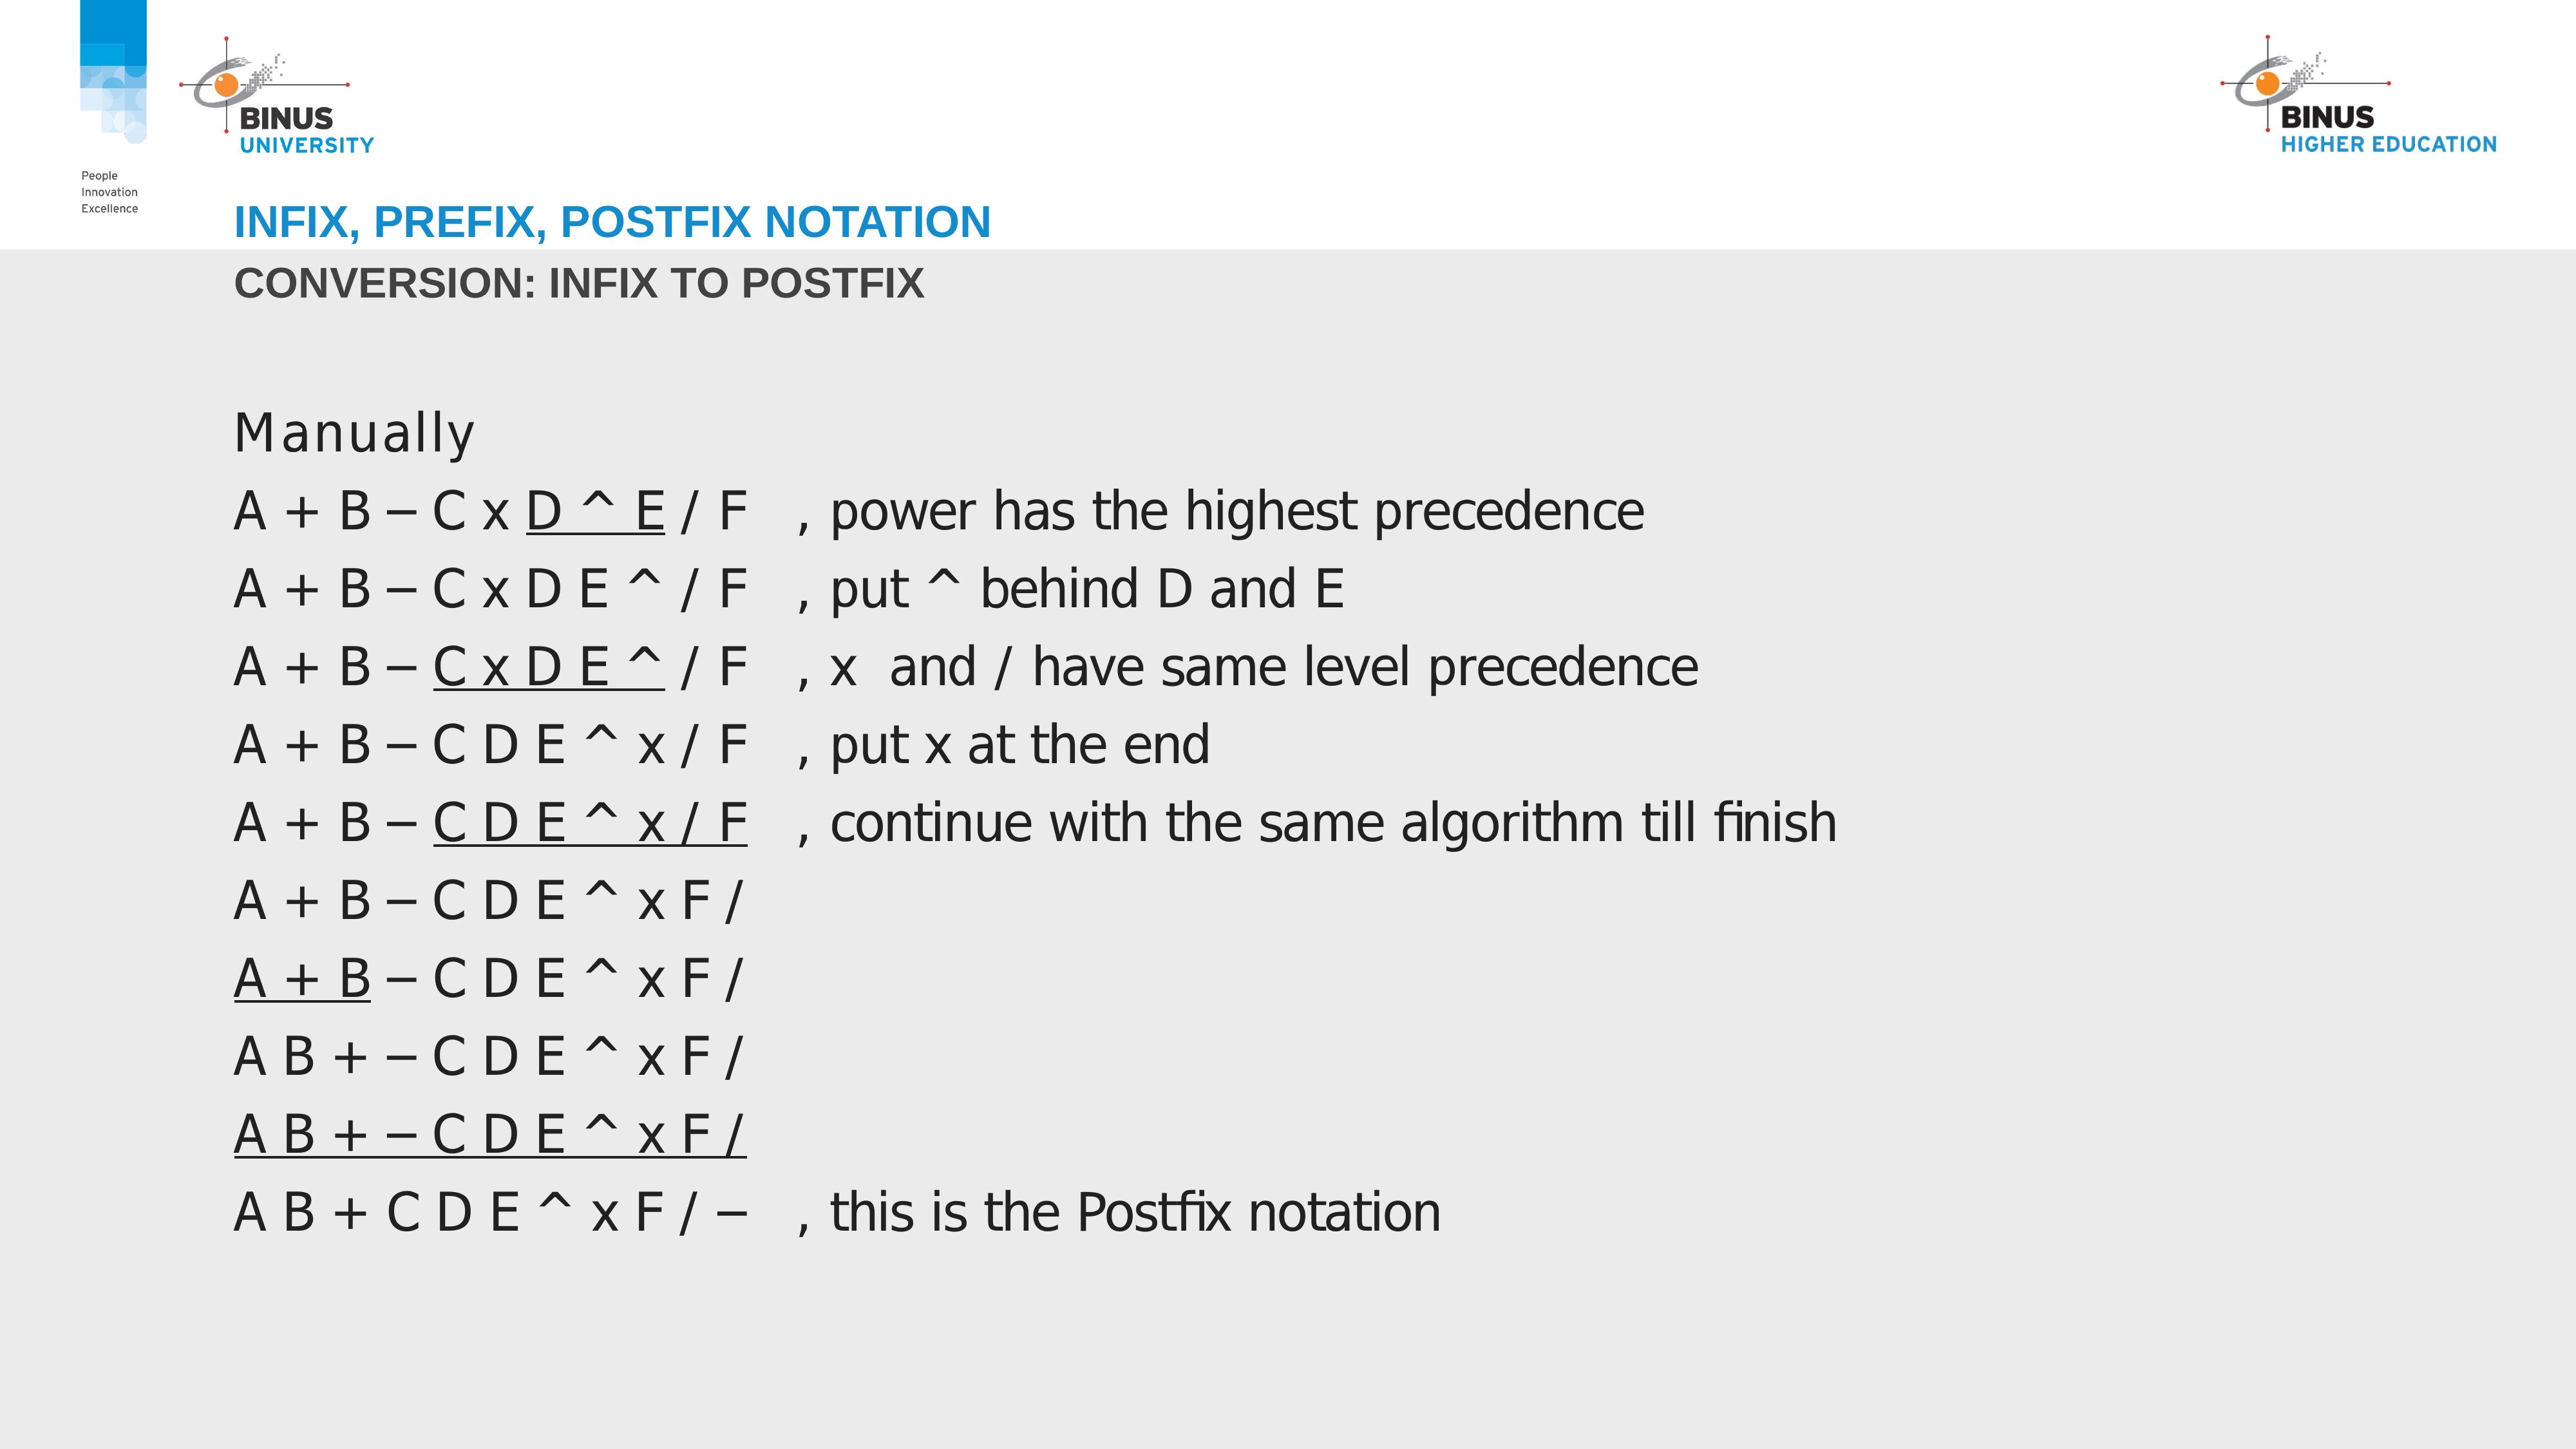

# Infix, prefix, postfix notation
Conversion: infix to postfix
Manually
A + B – C x D ^ E / F   , power has the highest precedence
A + B – C x D E ^ / F   , put ^ behind D and E
A + B – C x D E ^ / F   , x  and / have same level precedence
A + B – C D E ^ x / F   , put x at the end
A + B – C D E ^ x / F   , continue with the same algorithm till finish
A + B – C D E ^ x F /
A + B – C D E ^ x F /
A B + – C D E ^ x F /
A B + – C D E ^ x F /
A B + C D E ^ x F / –   , this is the Postfix notation